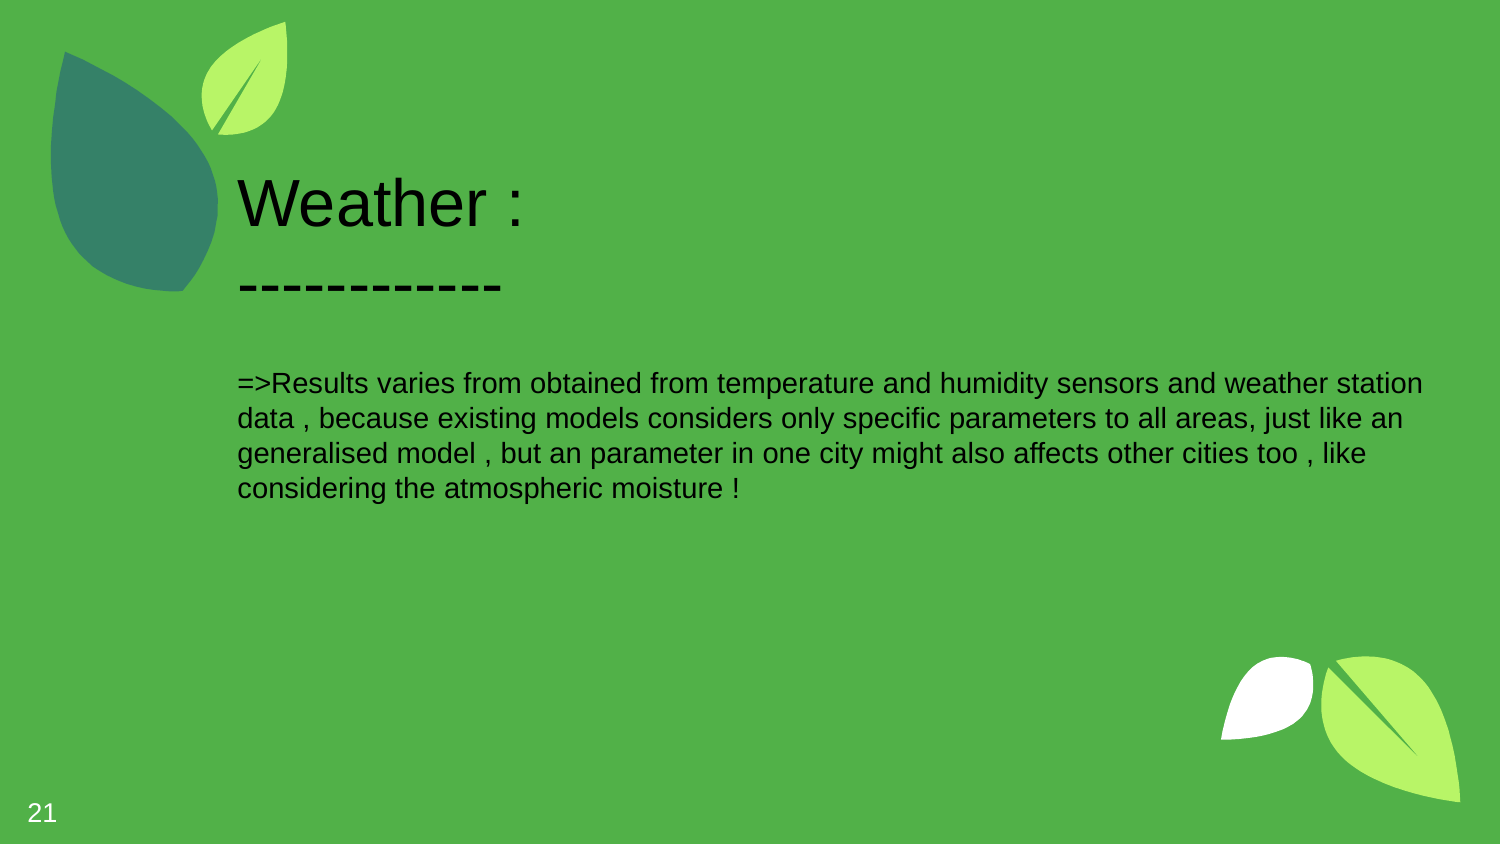

Weather :
------------
=>Results varies from obtained from temperature and humidity sensors and weather station data , because existing models considers only specific parameters to all areas, just like an generalised model , but an parameter in one city might also affects other cities too , like considering the atmospheric moisture !

21